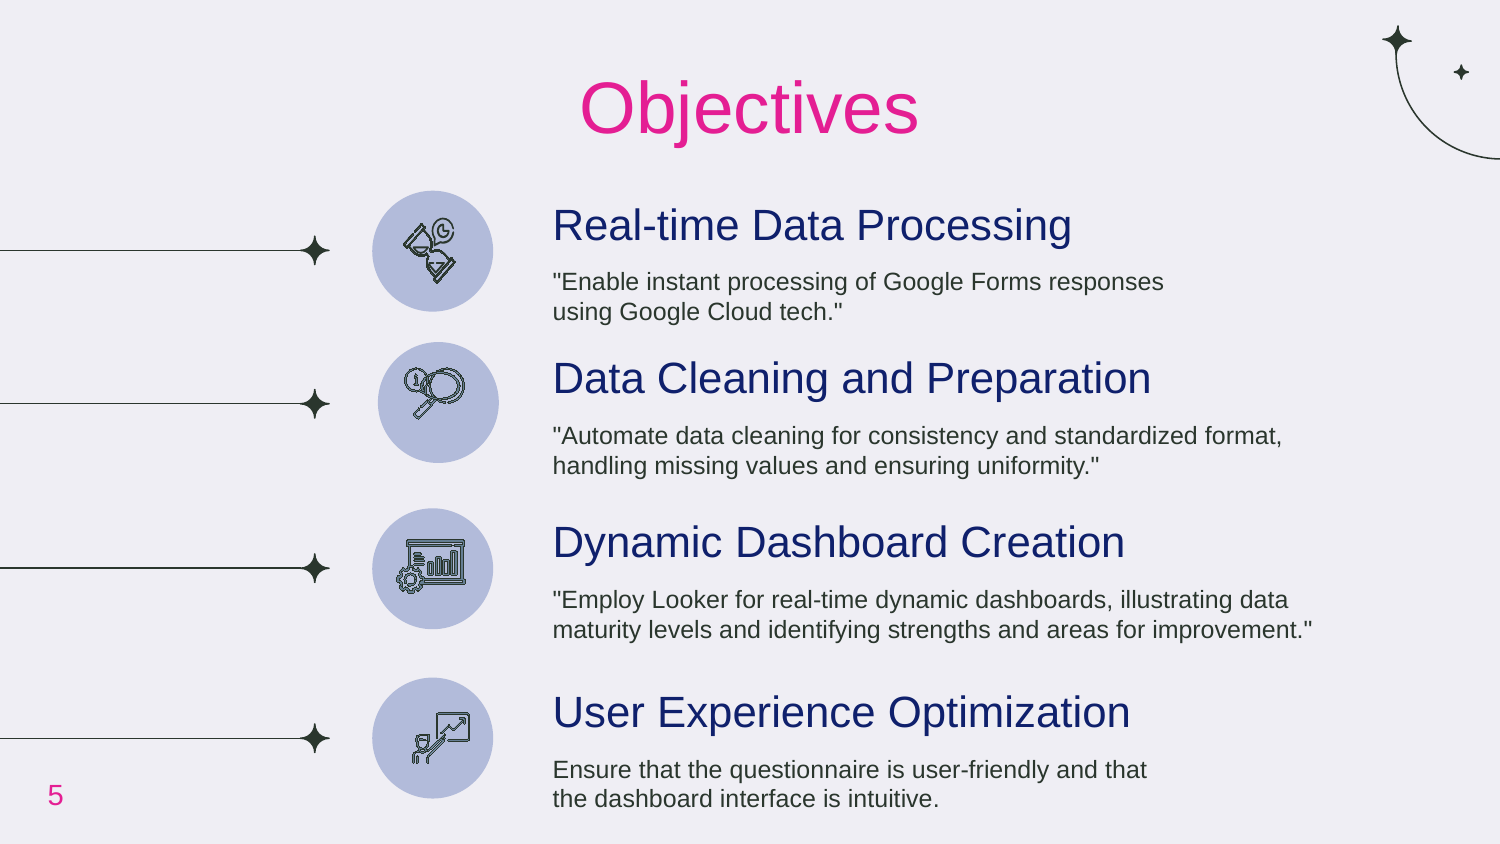

# Objectives
Real-time Data Processing

"Enable instant processing of Google Forms responses using Google Cloud tech."
Data Cleaning and Preparation

"Automate data cleaning for consistency and standardized format, handling missing values and ensuring uniformity."
Dynamic Dashboard Creation

"Employ Looker for real-time dynamic dashboards, illustrating data maturity levels and identifying strengths and areas for improvement."
User Experience Optimization

Ensure that the questionnaire is user-friendly and that the dashboard interface is intuitive.
5